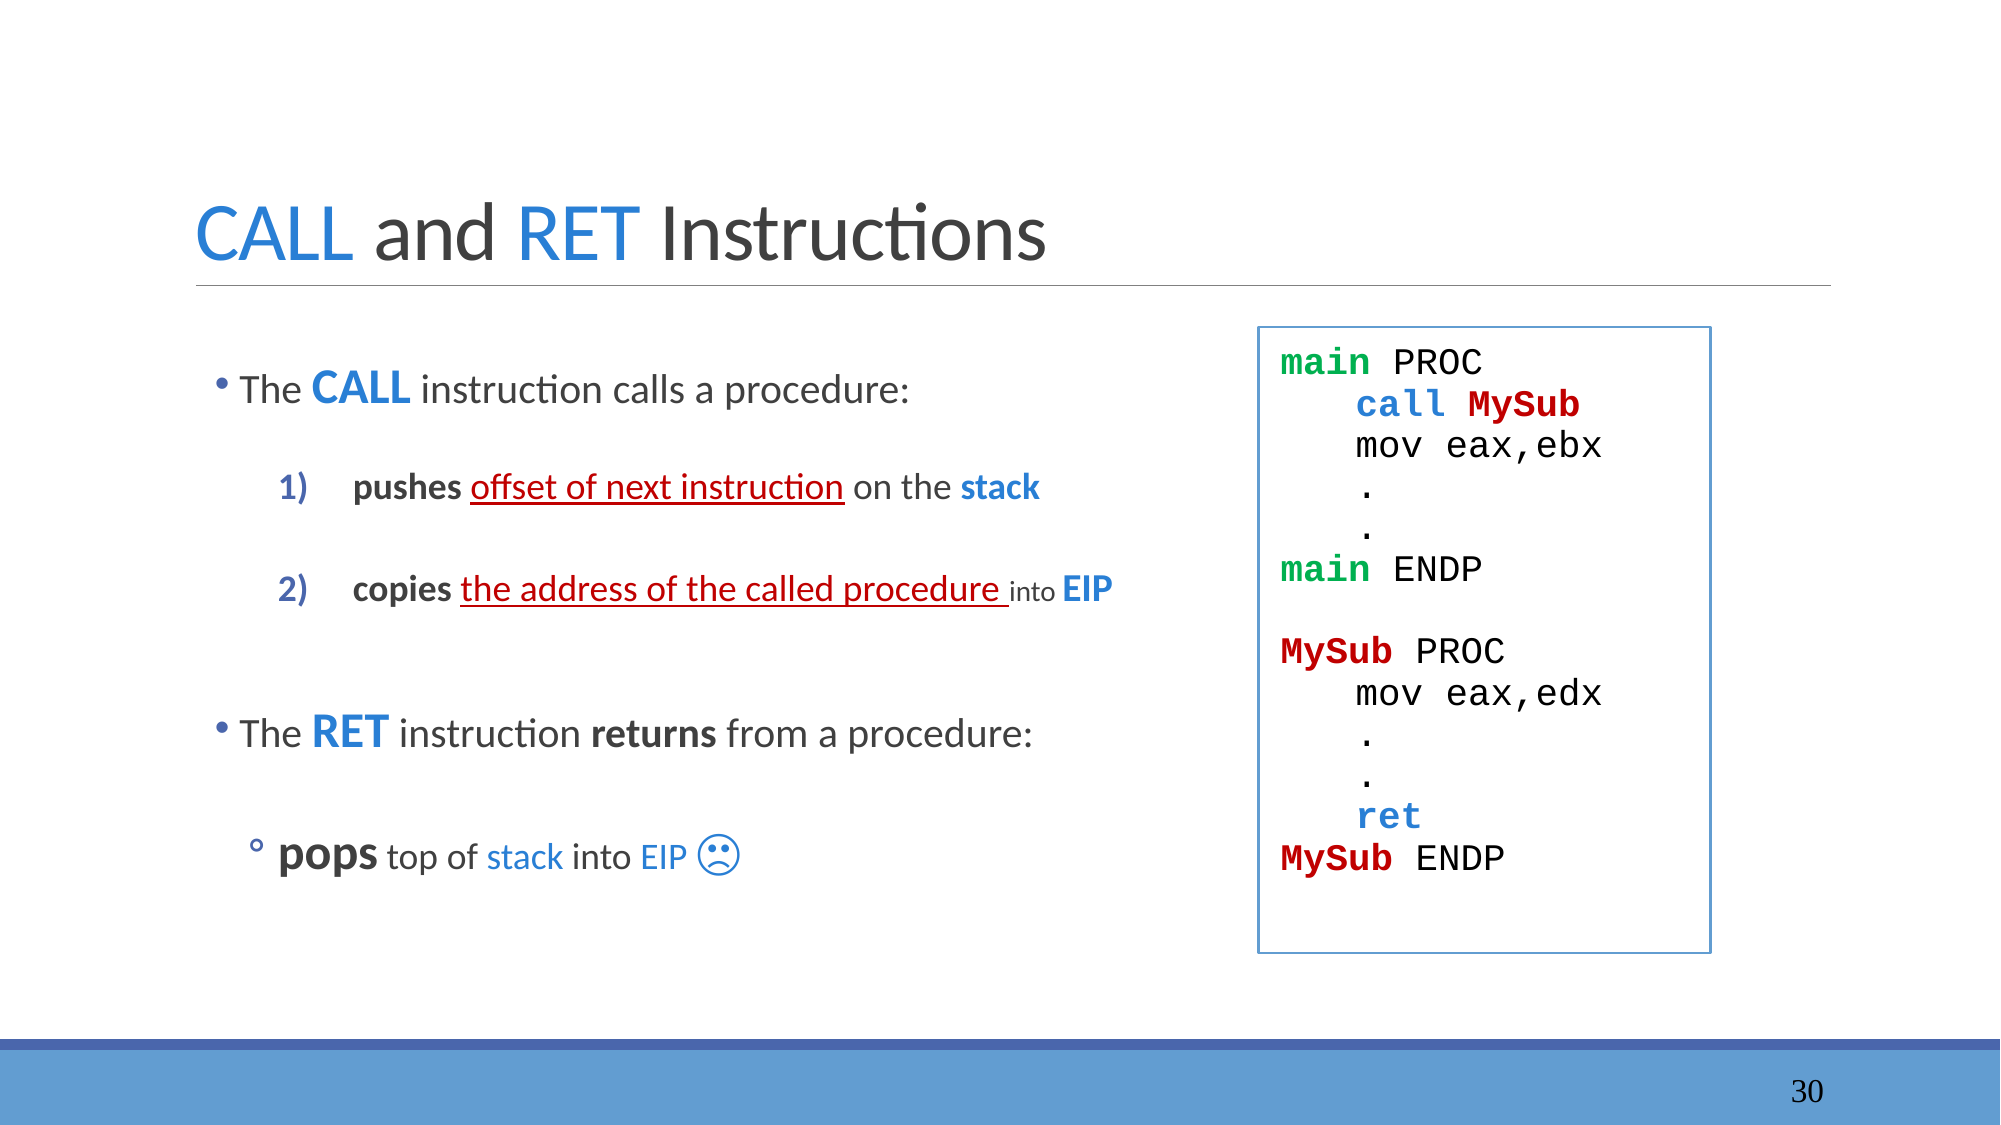

# CALL and RET Instructions
 The CALL instruction calls a procedure:
pushes offset of next instruction on the stack
copies the address of the called procedure into EIP
 The RET instruction returns from a procedure:
pops top of stack into EIP 🙁
main PROC
call MySub
mov eax,ebx
.
.
main ENDP

MySub PROC
mov eax,edx
.
.
ret
MySub ENDP
30